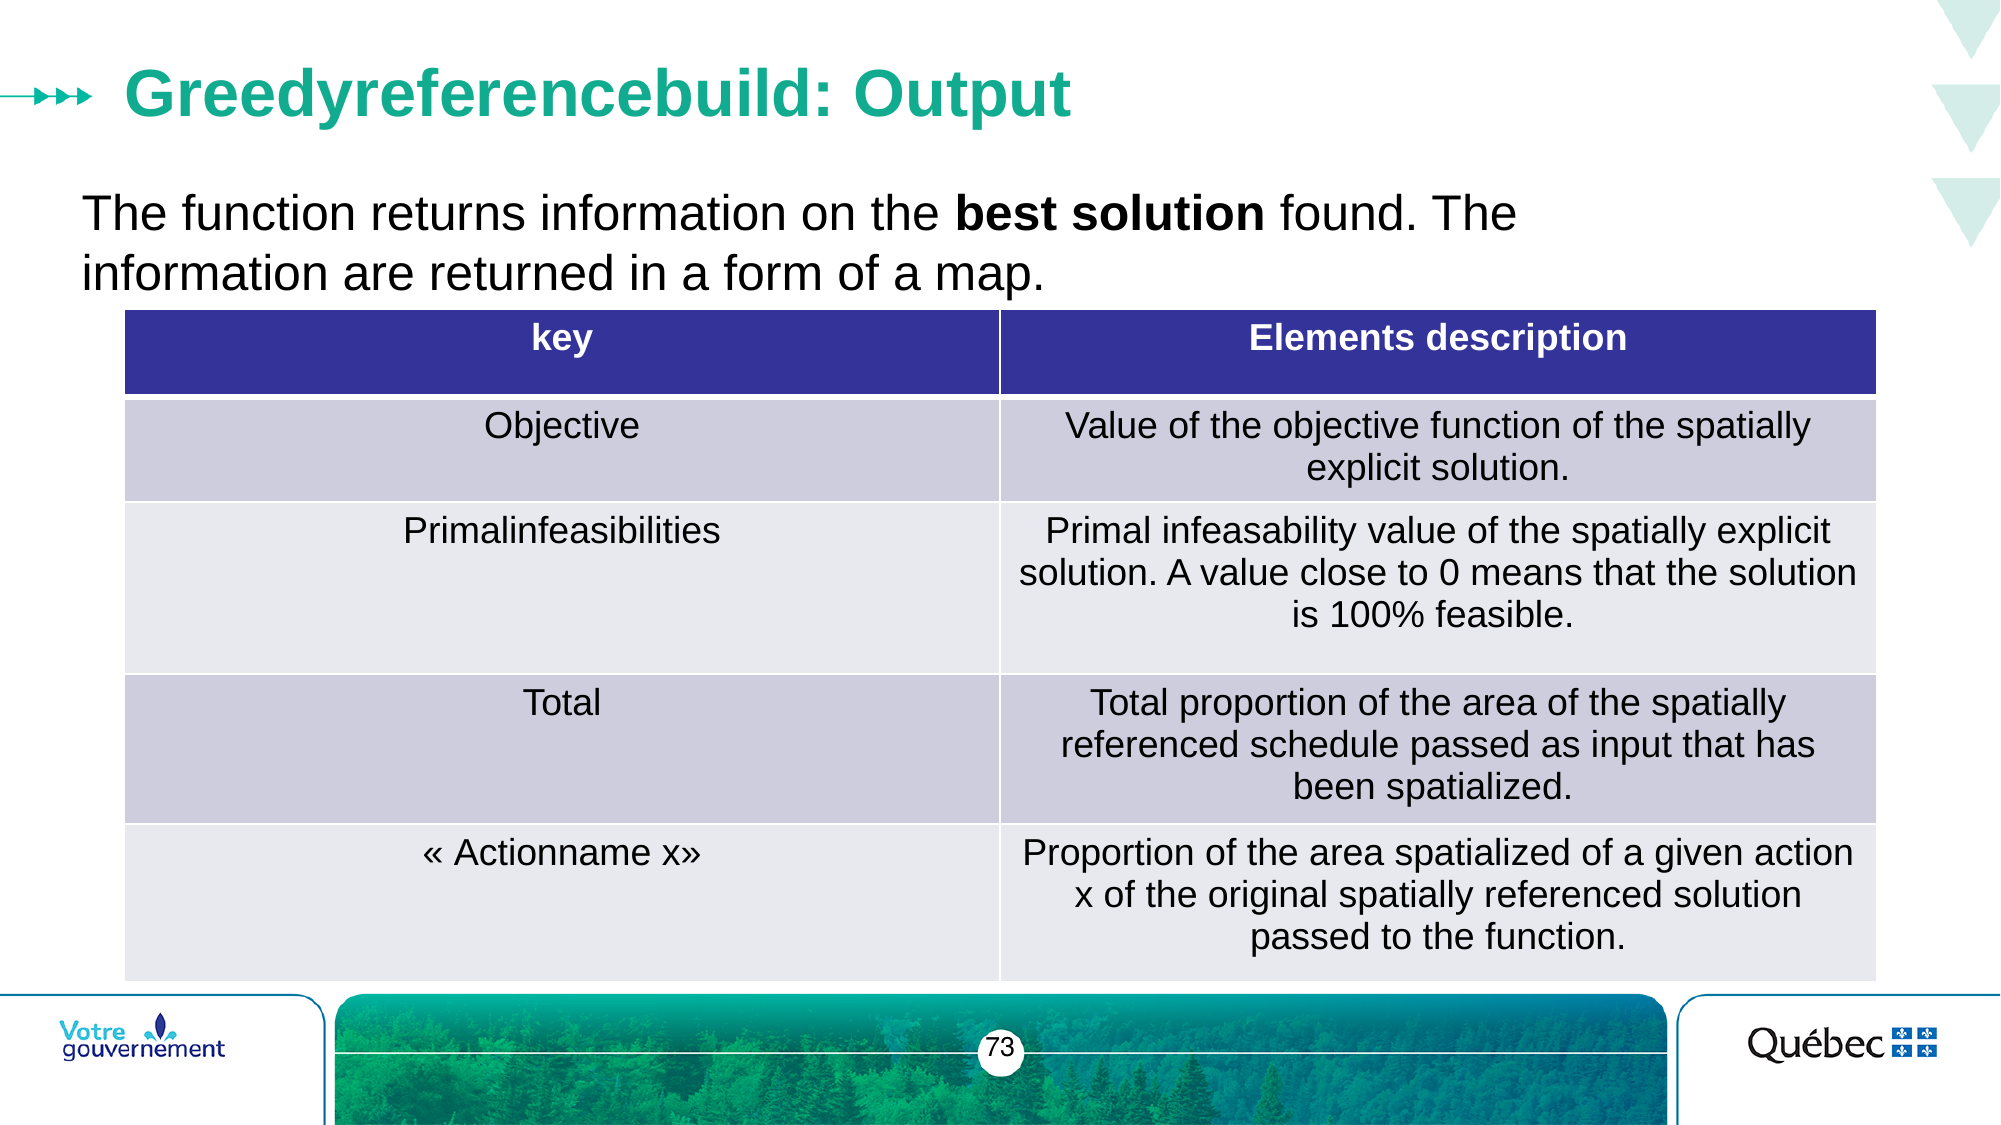

# Greedyreferencebuild: Output
The function returns information on the best solution found. The information are returned in a form of a map.
| key | Elements description |
| --- | --- |
| Objective | Value of the objective function of the spatially explicit solution. |
| Primalinfeasibilities | Primal infeasability value of the spatially explicit solution. A value close to 0 means that the solution is 100% feasible. |
| Total | Total proportion of the area of the spatially referenced schedule passed as input that has been spatialized. |
| « Actionname x» | Proportion of the area spatialized of a given action x of the original spatially referenced solution passed to the function. |
73